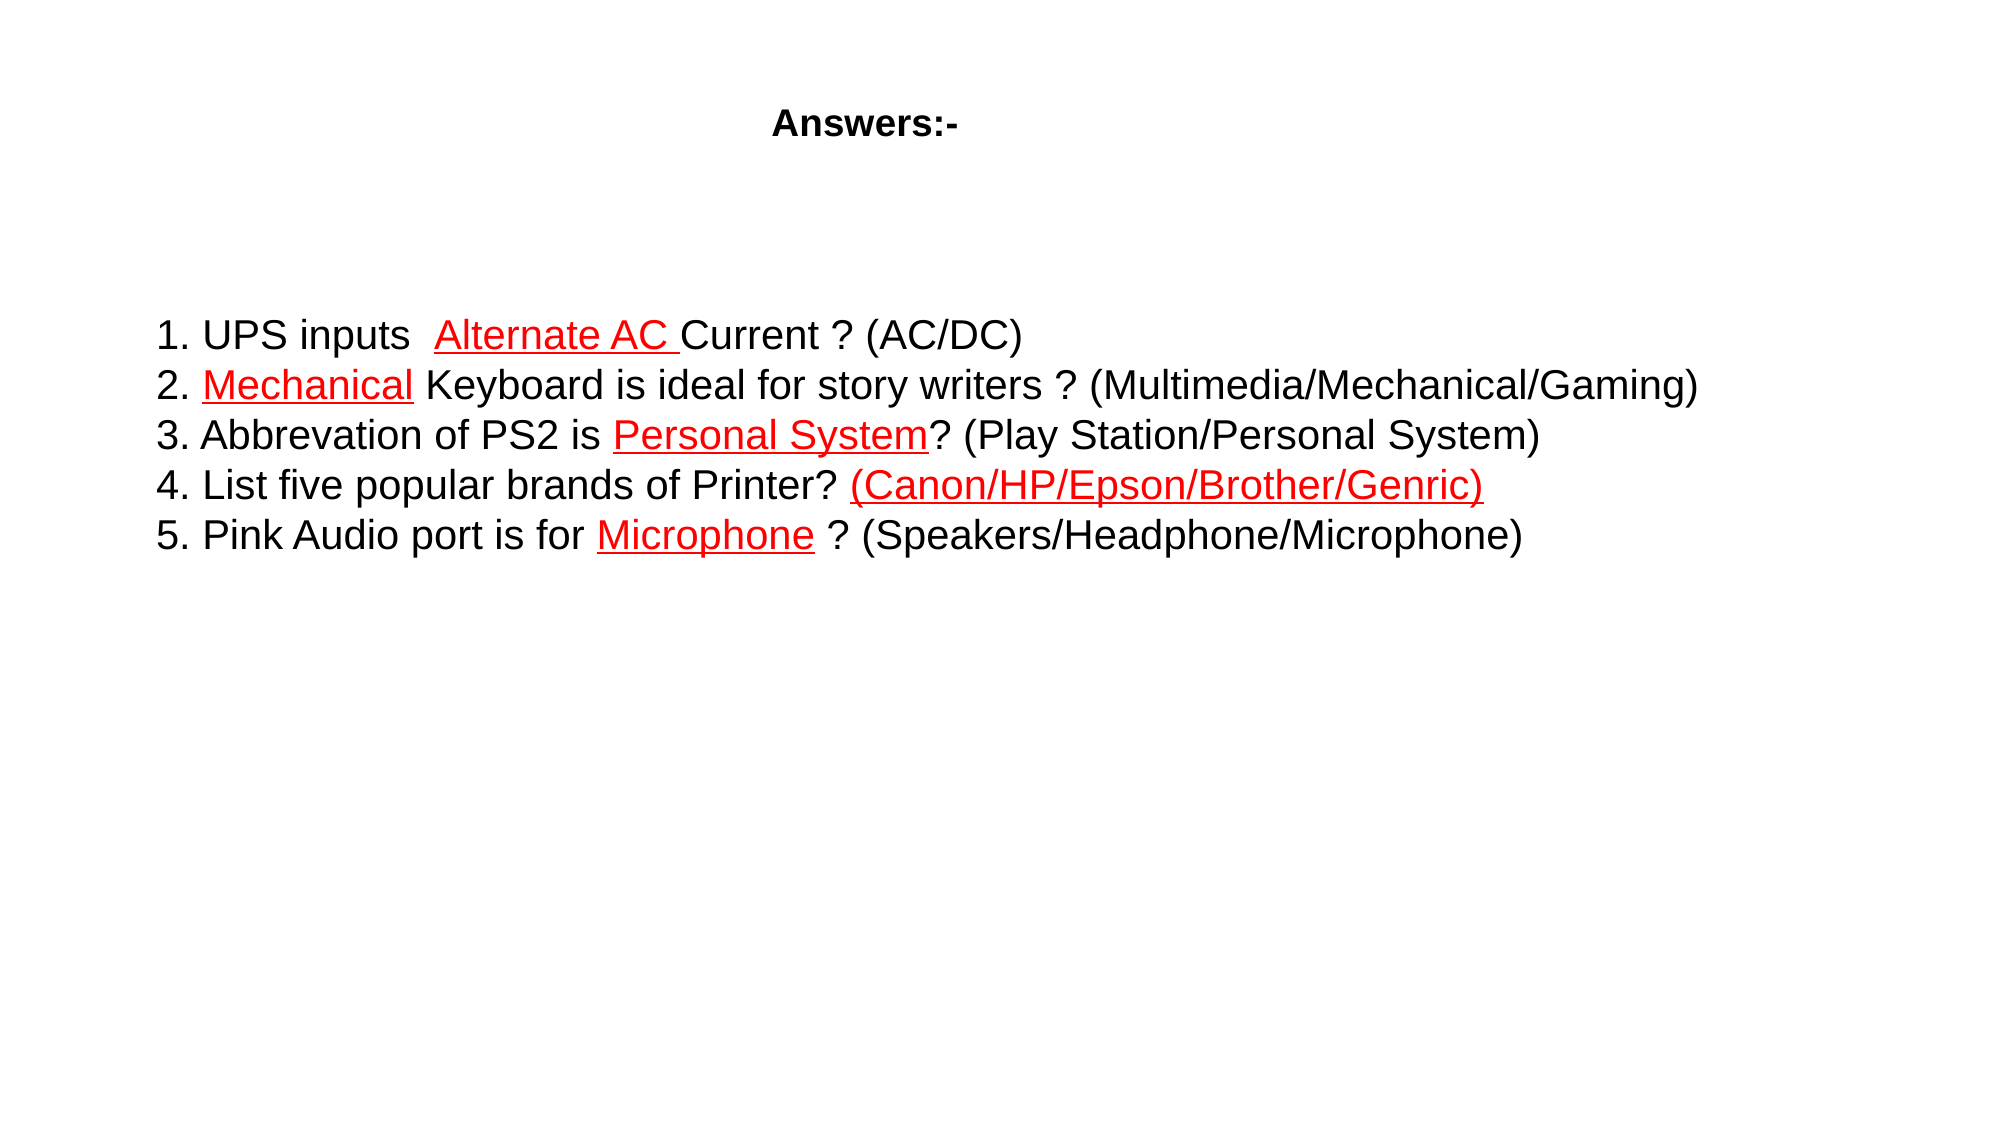

Answers:-
1. UPS inputs  Alternate AC Current ? (AC/DC)
2. Mechanical Keyboard is ideal for story writers ? (Multimedia/Mechanical/Gaming)
3. Abbrevation of PS2 is Personal System? (Play Station/Personal System)
4. List five popular brands of Printer? (Canon/HP/Epson/Brother/Genric)
5. Pink Audio port is for Microphone ? (Speakers/Headphone/Microphone)